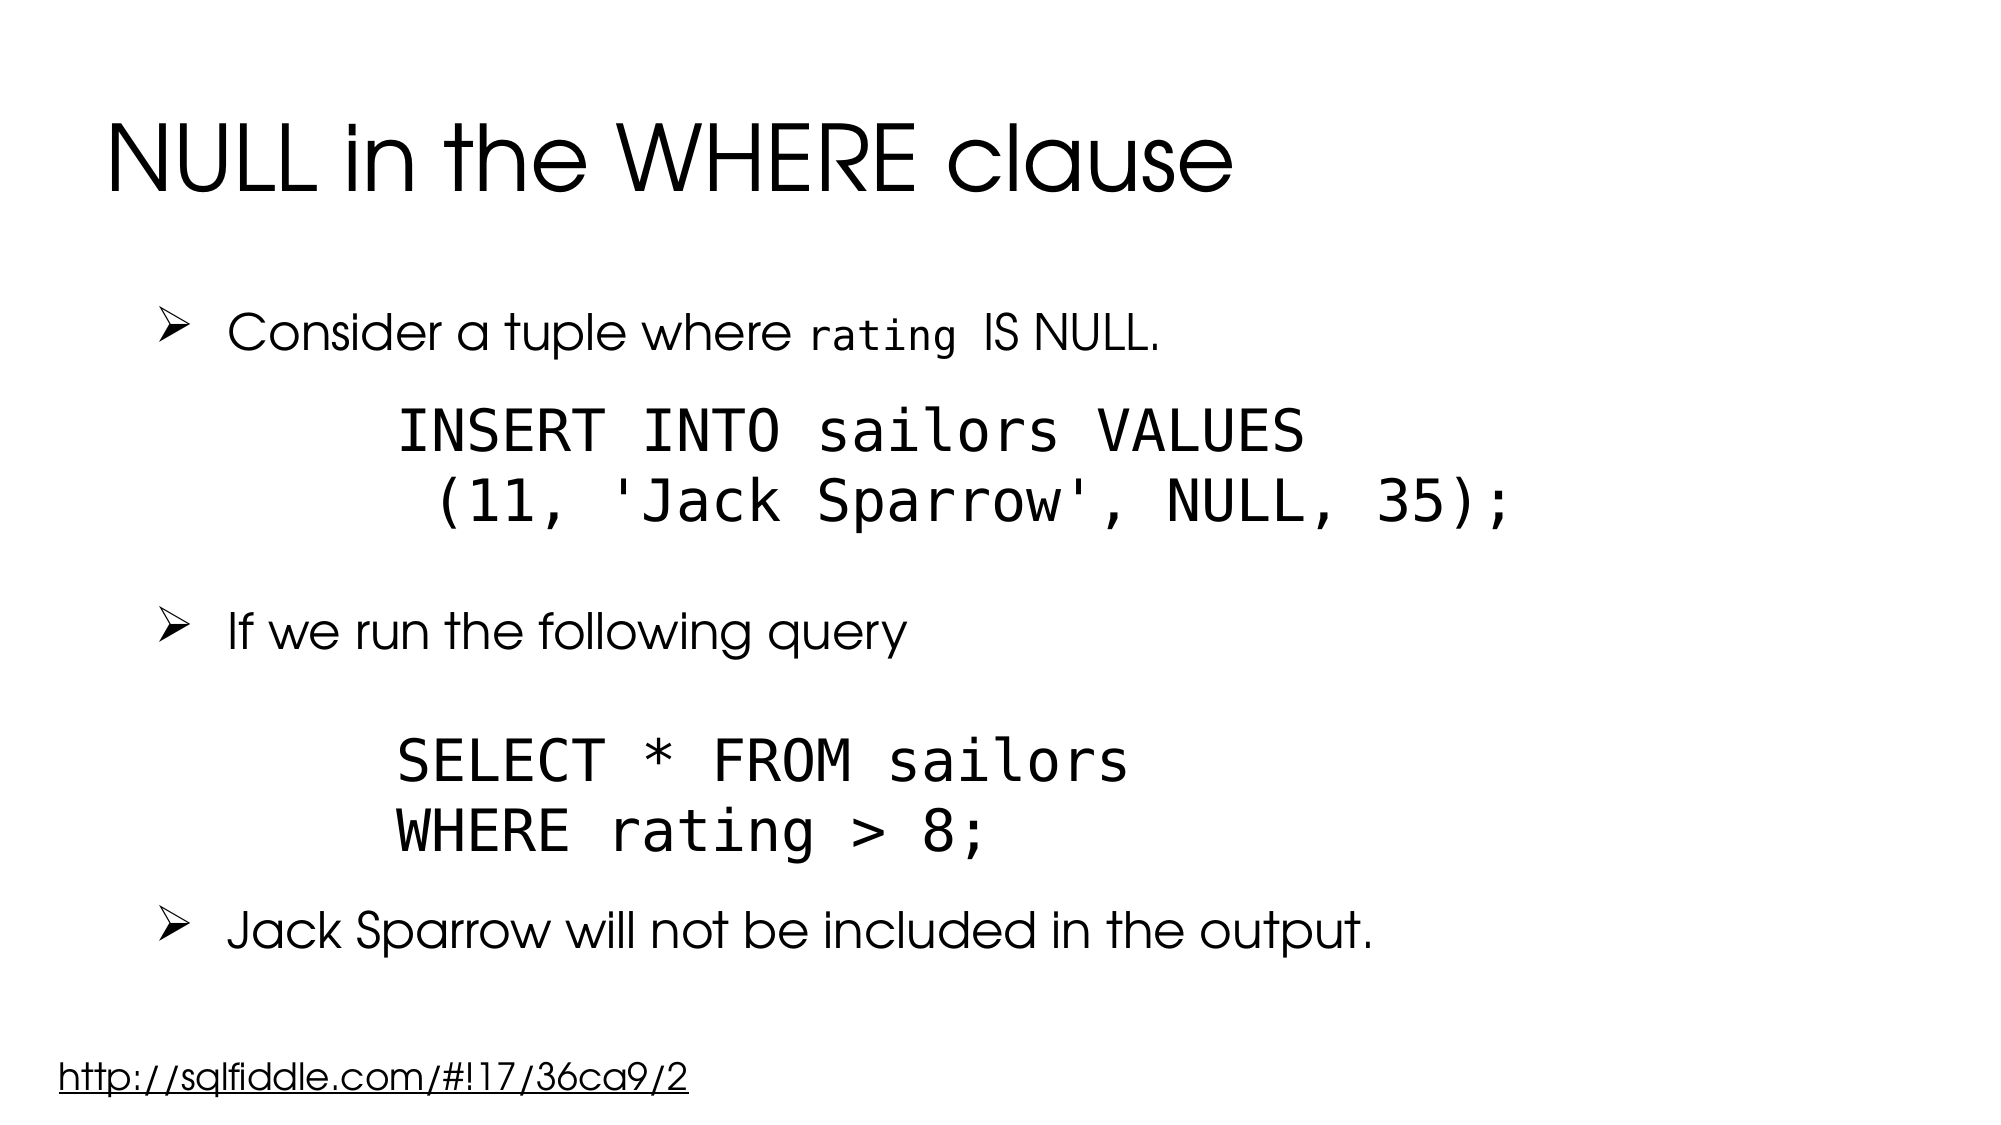

# NULL in the WHERE clause
Consider a tuple where rating IS NULL.

If we run the following query

Jack Sparrow will not be included in the output.

INSERT INTO sailors VALUES
 (11, 'Jack Sparrow', NULL, 35);
SELECT * FROM sailors
WHERE rating > 8;
http://sqlfiddle.com/#!17/36ca9/2